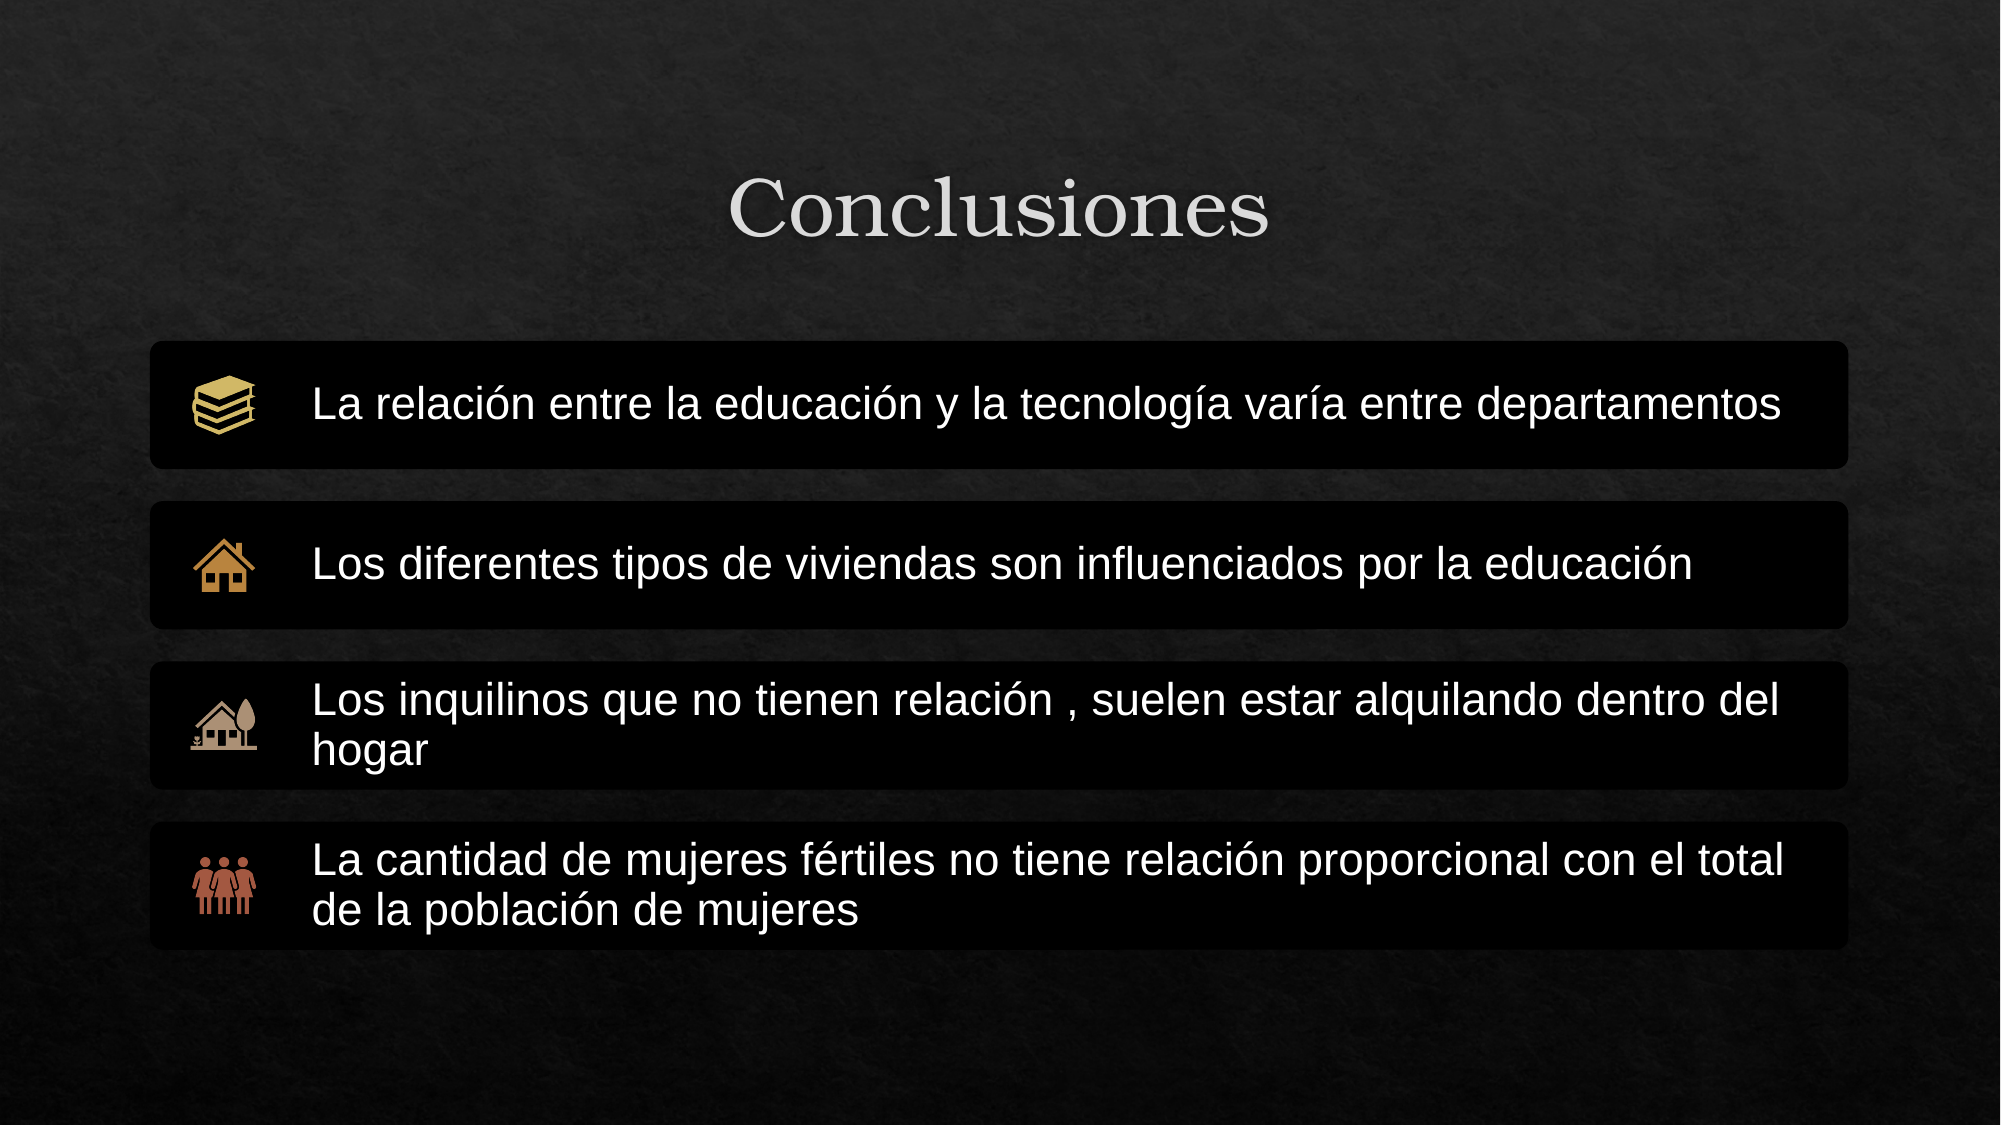

# Conclusiones
La relación entre la educación y la tecnología varía entre departamentos
Los diferentes tipos de viviendas son influenciados por la educación
Los inquilinos que no tienen relación , suelen estar alquilando dentro del hogar
La cantidad de mujeres fértiles no tiene relación proporcional con el total de la población de mujeres